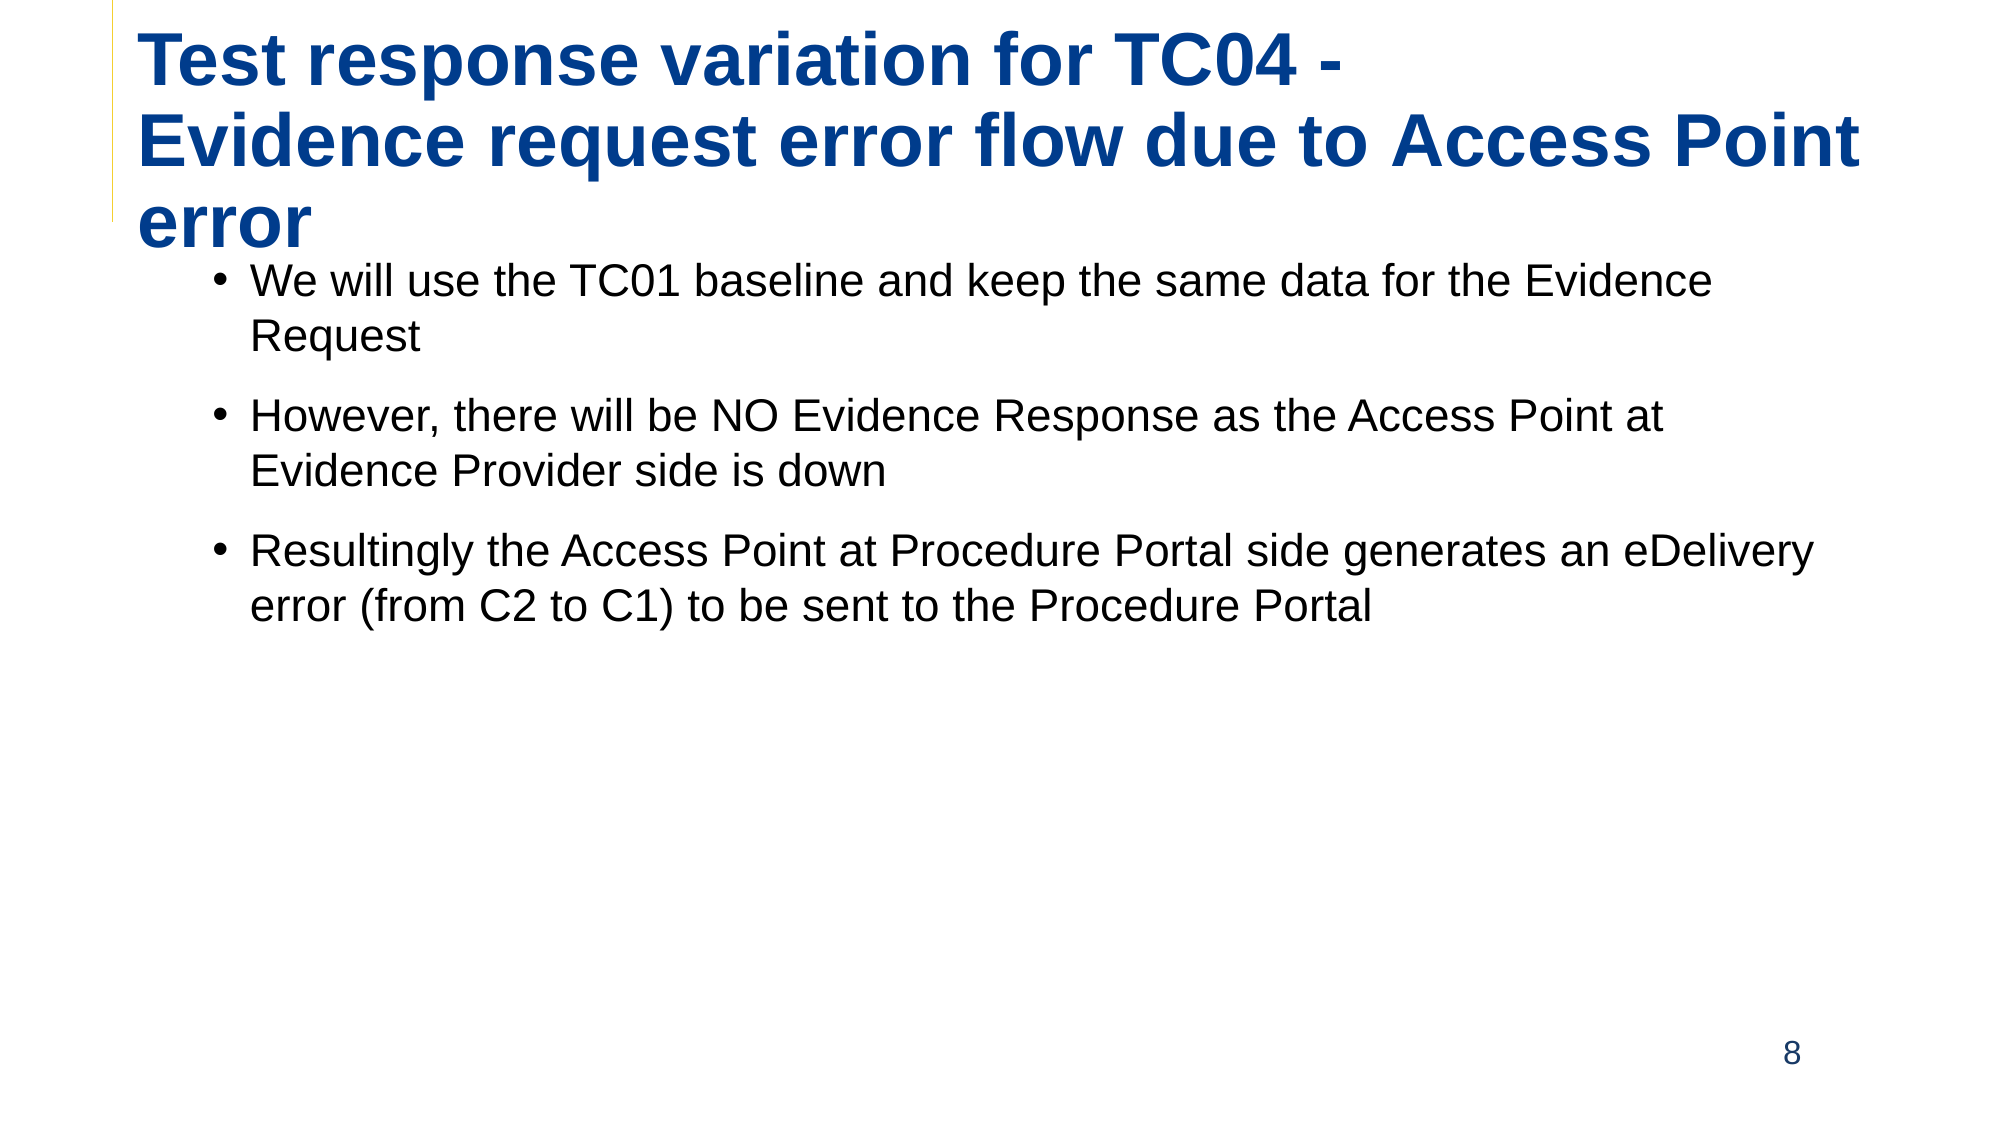

# Test response variation for TC04 - Evidence request error flow due to Access Point error
We will use the TC01 baseline and keep the same data for the Evidence Request
However, there will be NO Evidence Response as the Access Point at Evidence Provider side is down
Resultingly the Access Point at Procedure Portal side generates an eDelivery error (from C2 to C1) to be sent to the Procedure Portal

8